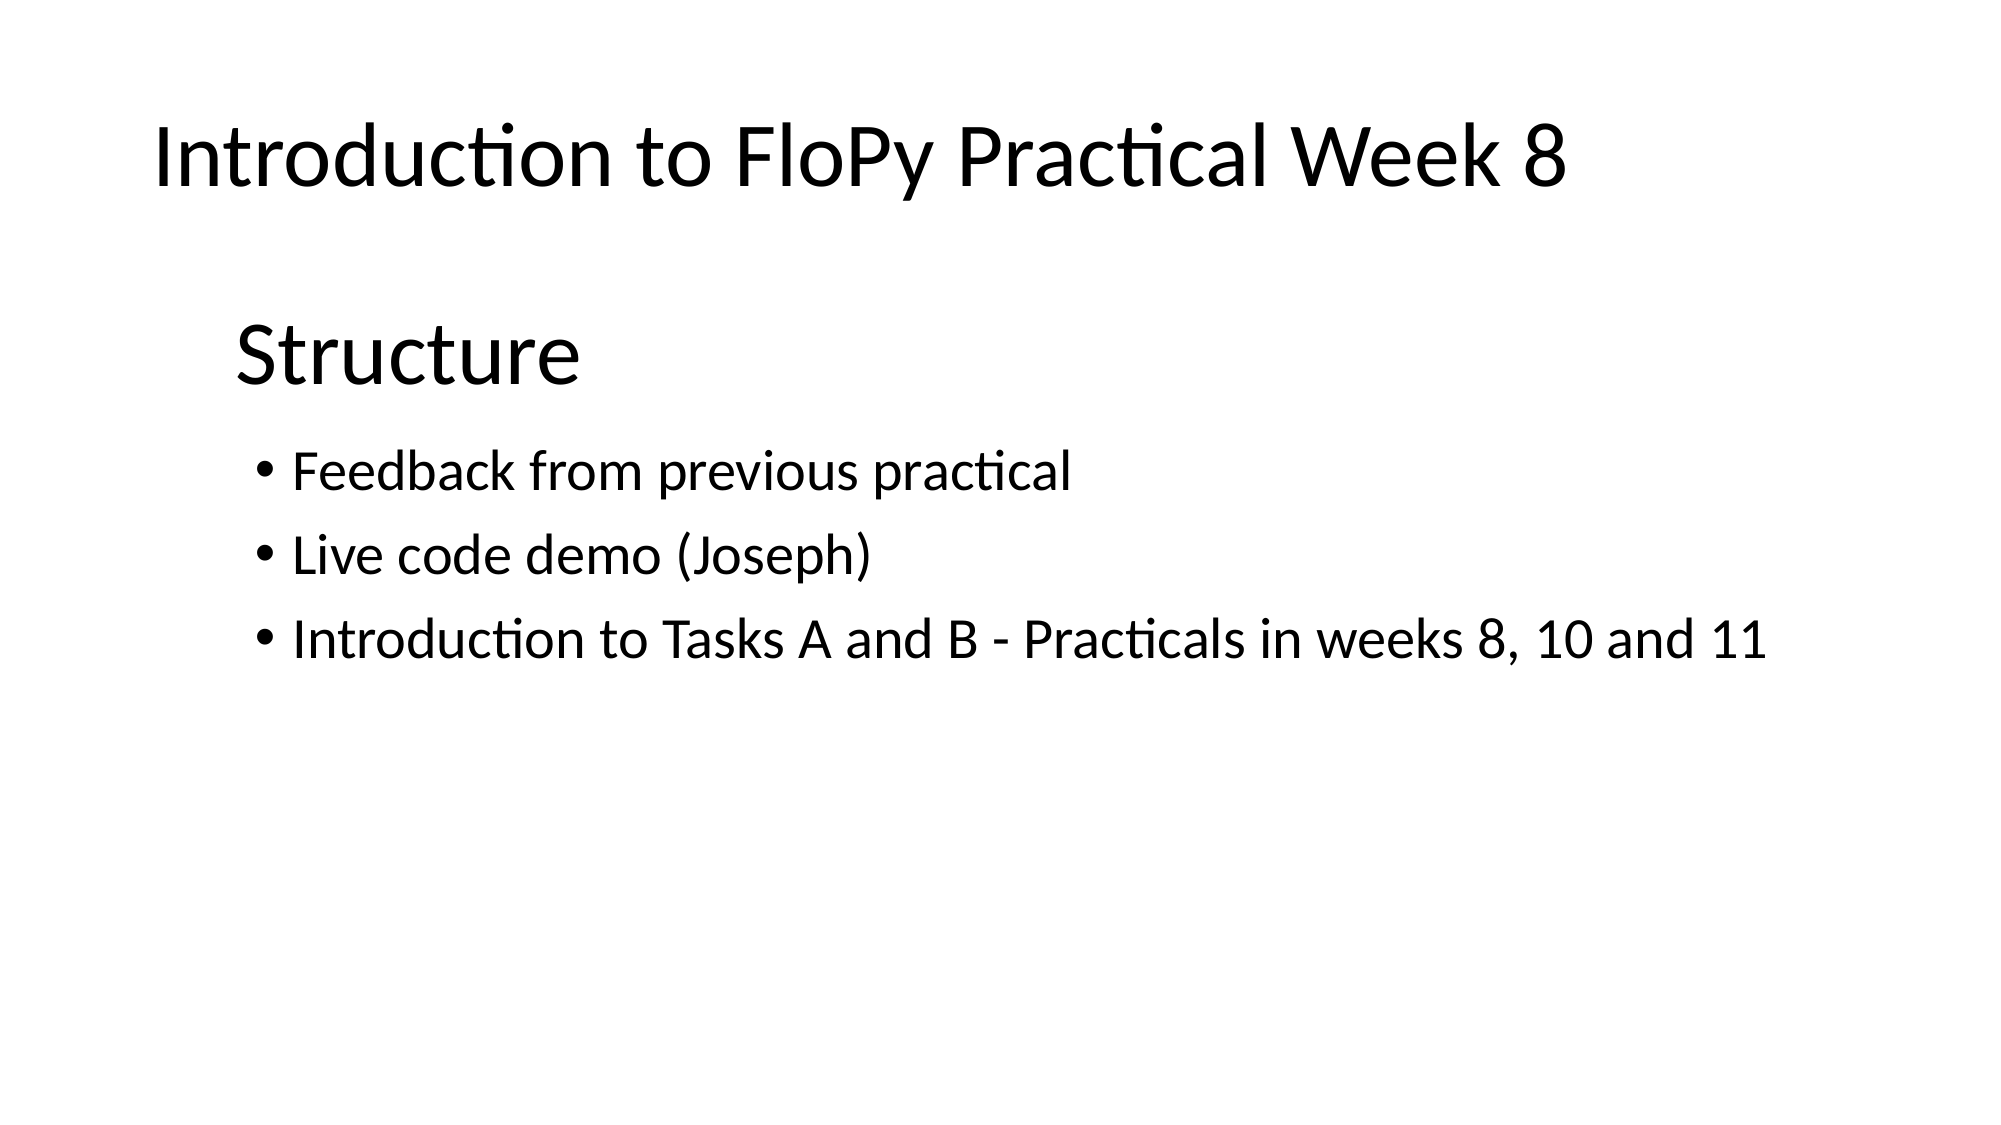

# Introduction to FloPy Practical Week 8 Structure
Feedback from previous practical
Live code demo (Joseph)
Introduction to Tasks A and B - Practicals in weeks 8, 10 and 11